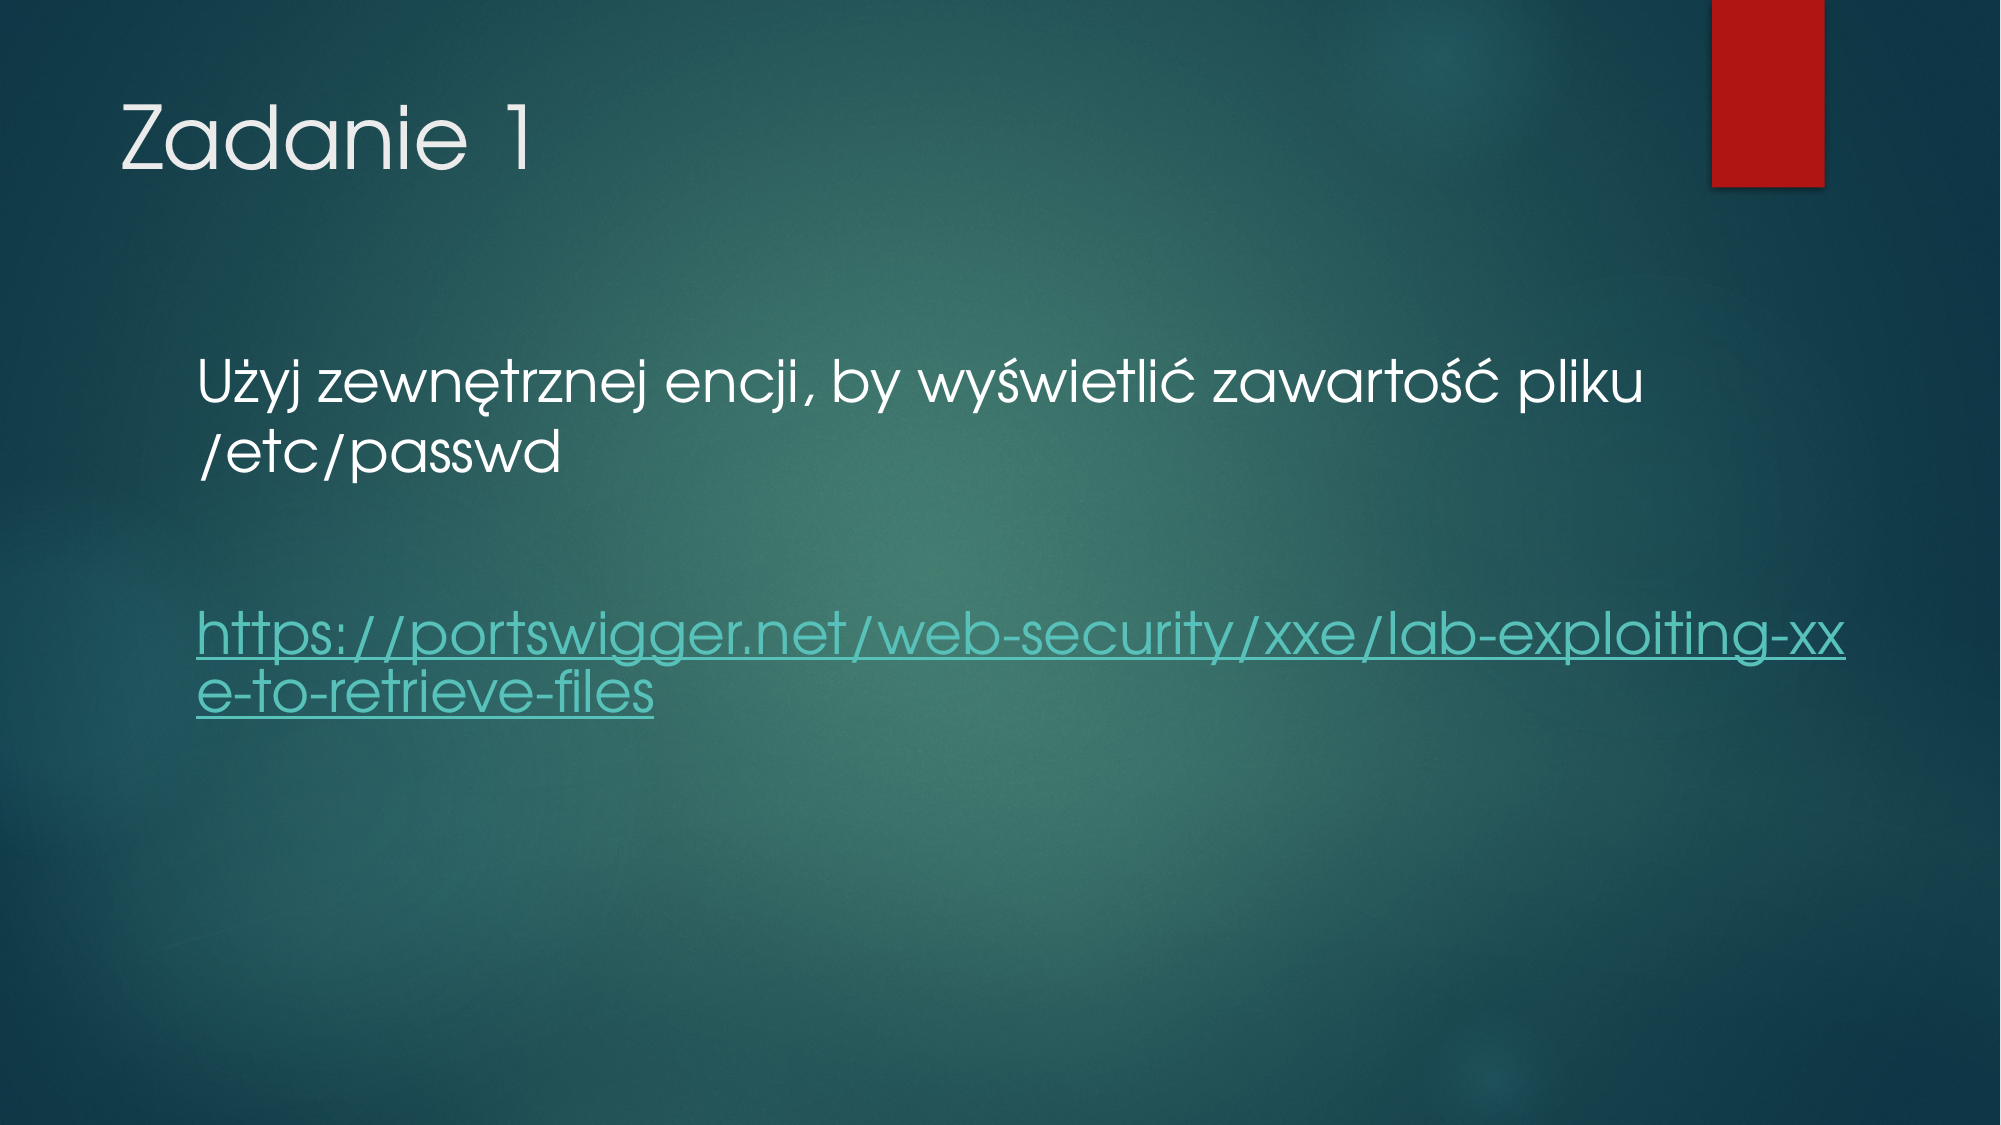

# Zadanie 1
Użyj zewnętrznej encji, by wyświetlić zawartość pliku /etc/passwd

https://portswigger.net/web-security/xxe/lab-exploiting-xxe-to-retrieve-files